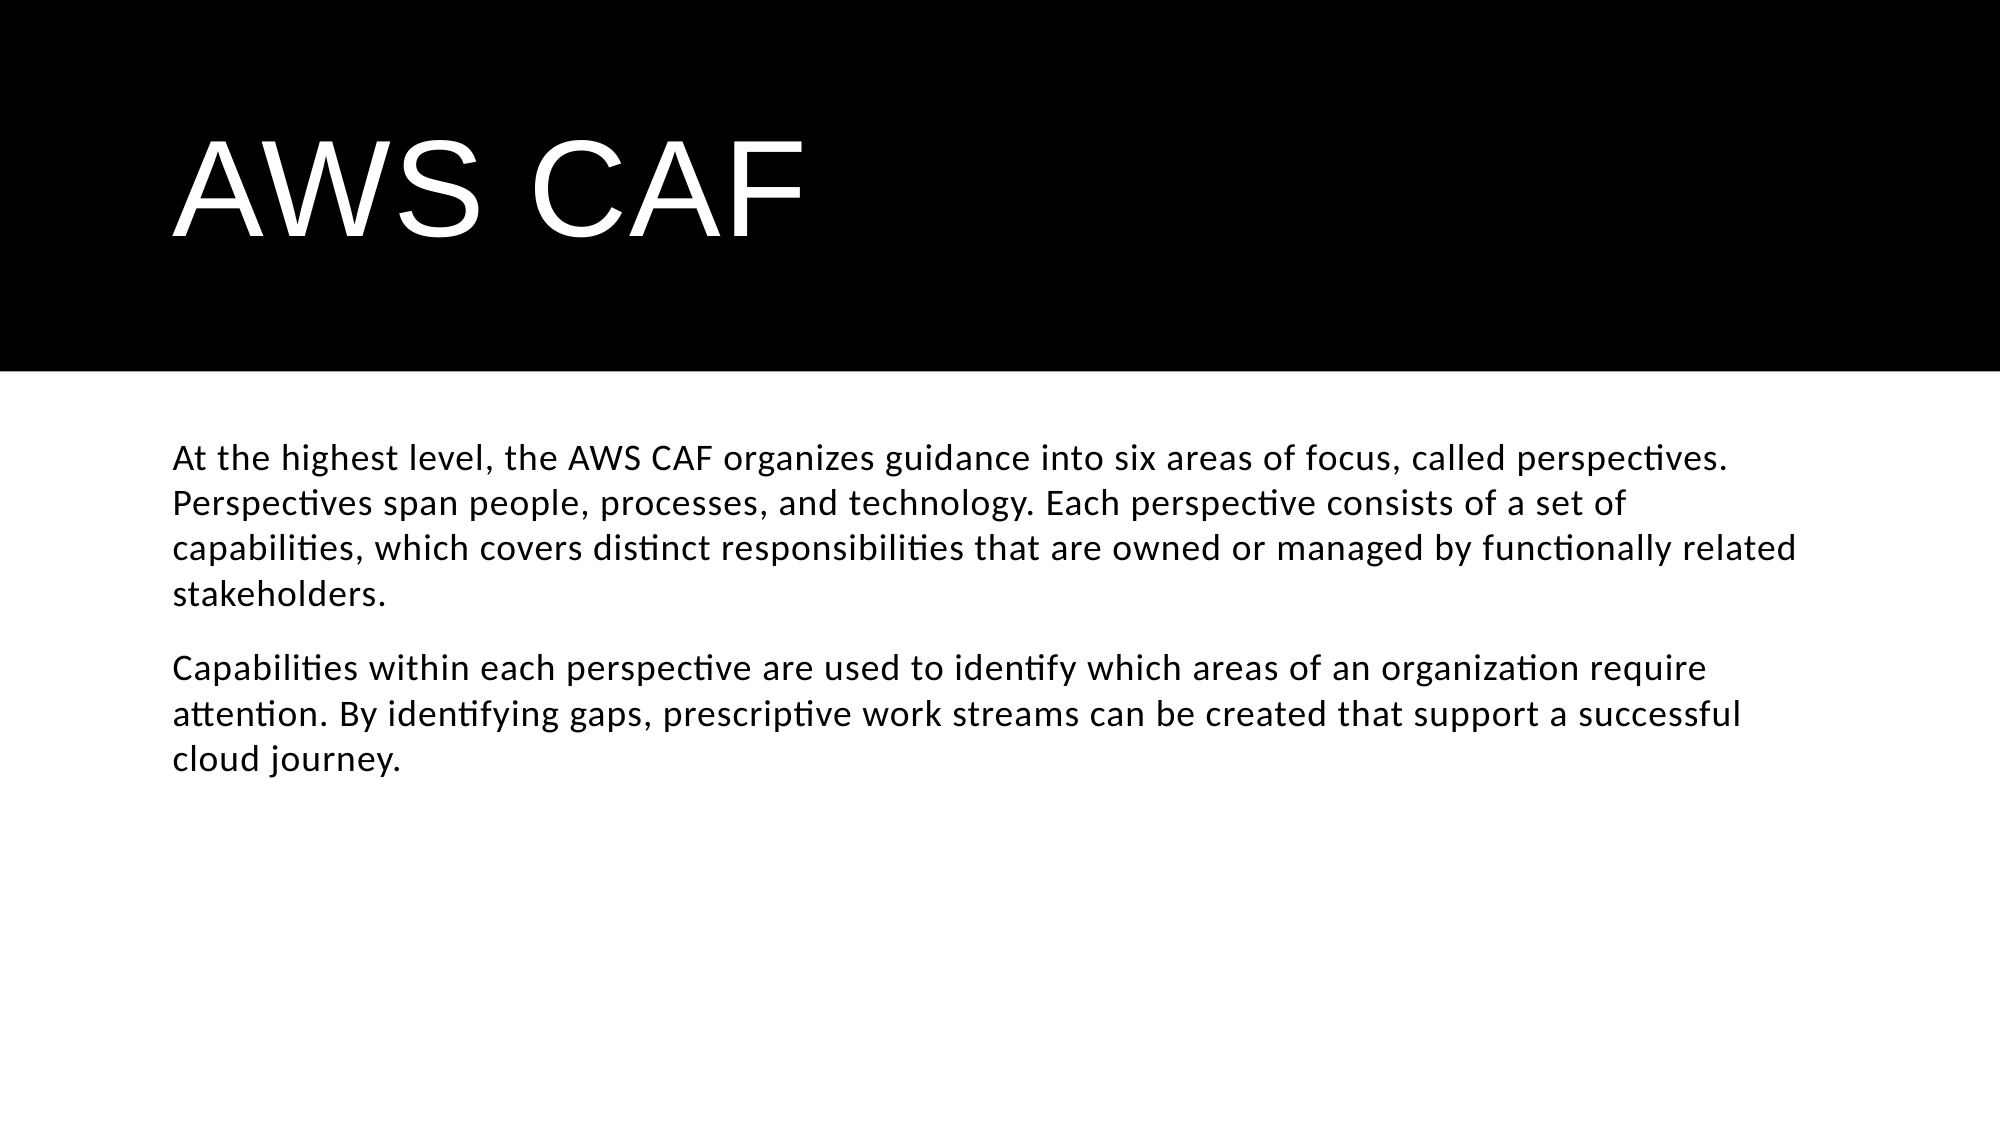

# AWS CAF
At the highest level, the AWS CAF organizes guidance into six areas of focus, called perspectives. Perspectives span people, processes, and technology. Each perspective consists of a set of capabilities, which covers distinct responsibilities that are owned or managed by functionally related stakeholders.
Capabilities within each perspective are used to identify which areas of an organization require attention. By identifying gaps, prescriptive work streams can be created that support a successful cloud journey.